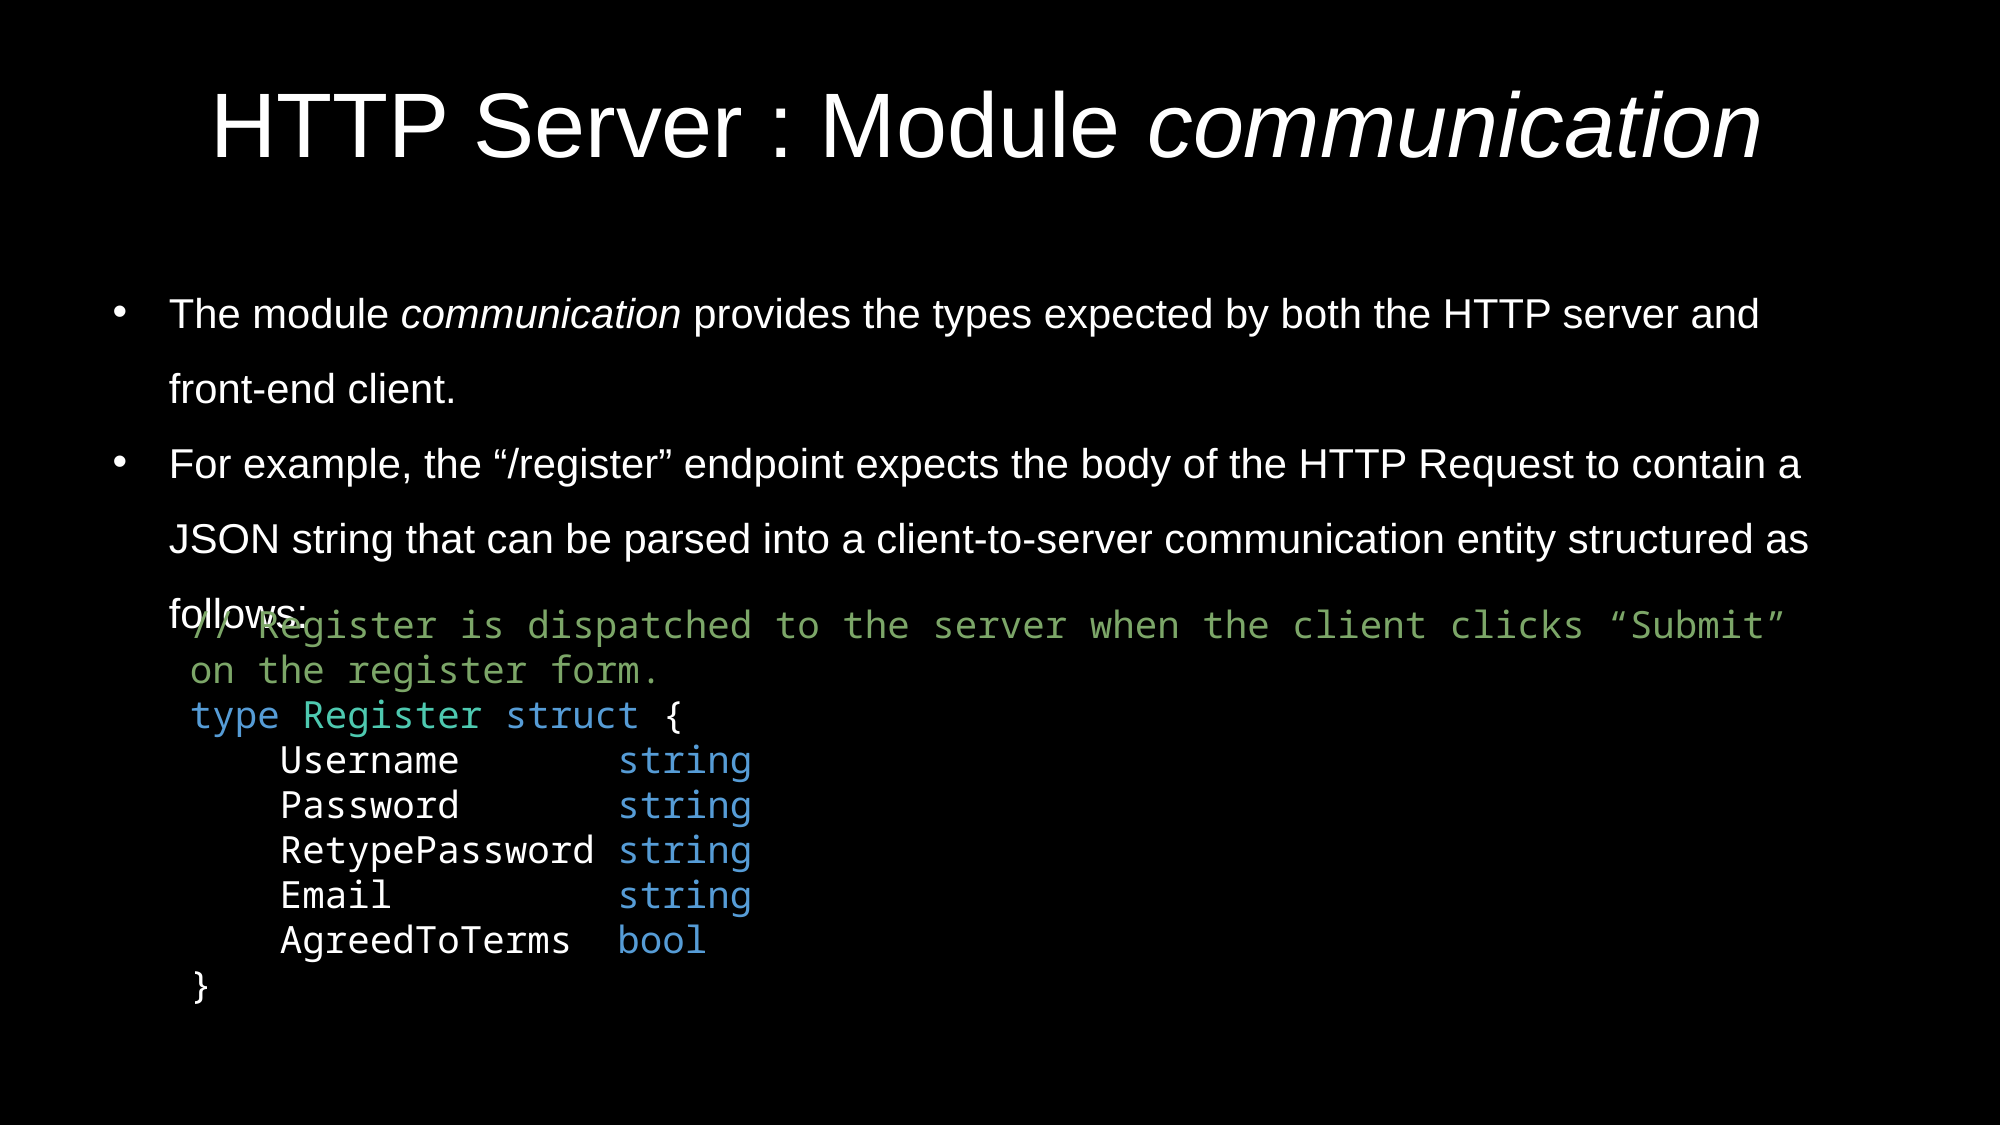

HTTP Server : Module communication

The module communication provides the types expected by both the HTTP server and front-end client.
For example, the “/register” endpoint expects the body of the HTTP Request to contain a JSON string that can be parsed into a client-to-server communication entity structured as follows:
// Register is dispatched to the server when the client clicks “Submit”
on the register form.
type Register struct {
    Username       string
    Password       string
    RetypePassword string
    Email          string
    AgreedToTerms  bool
}